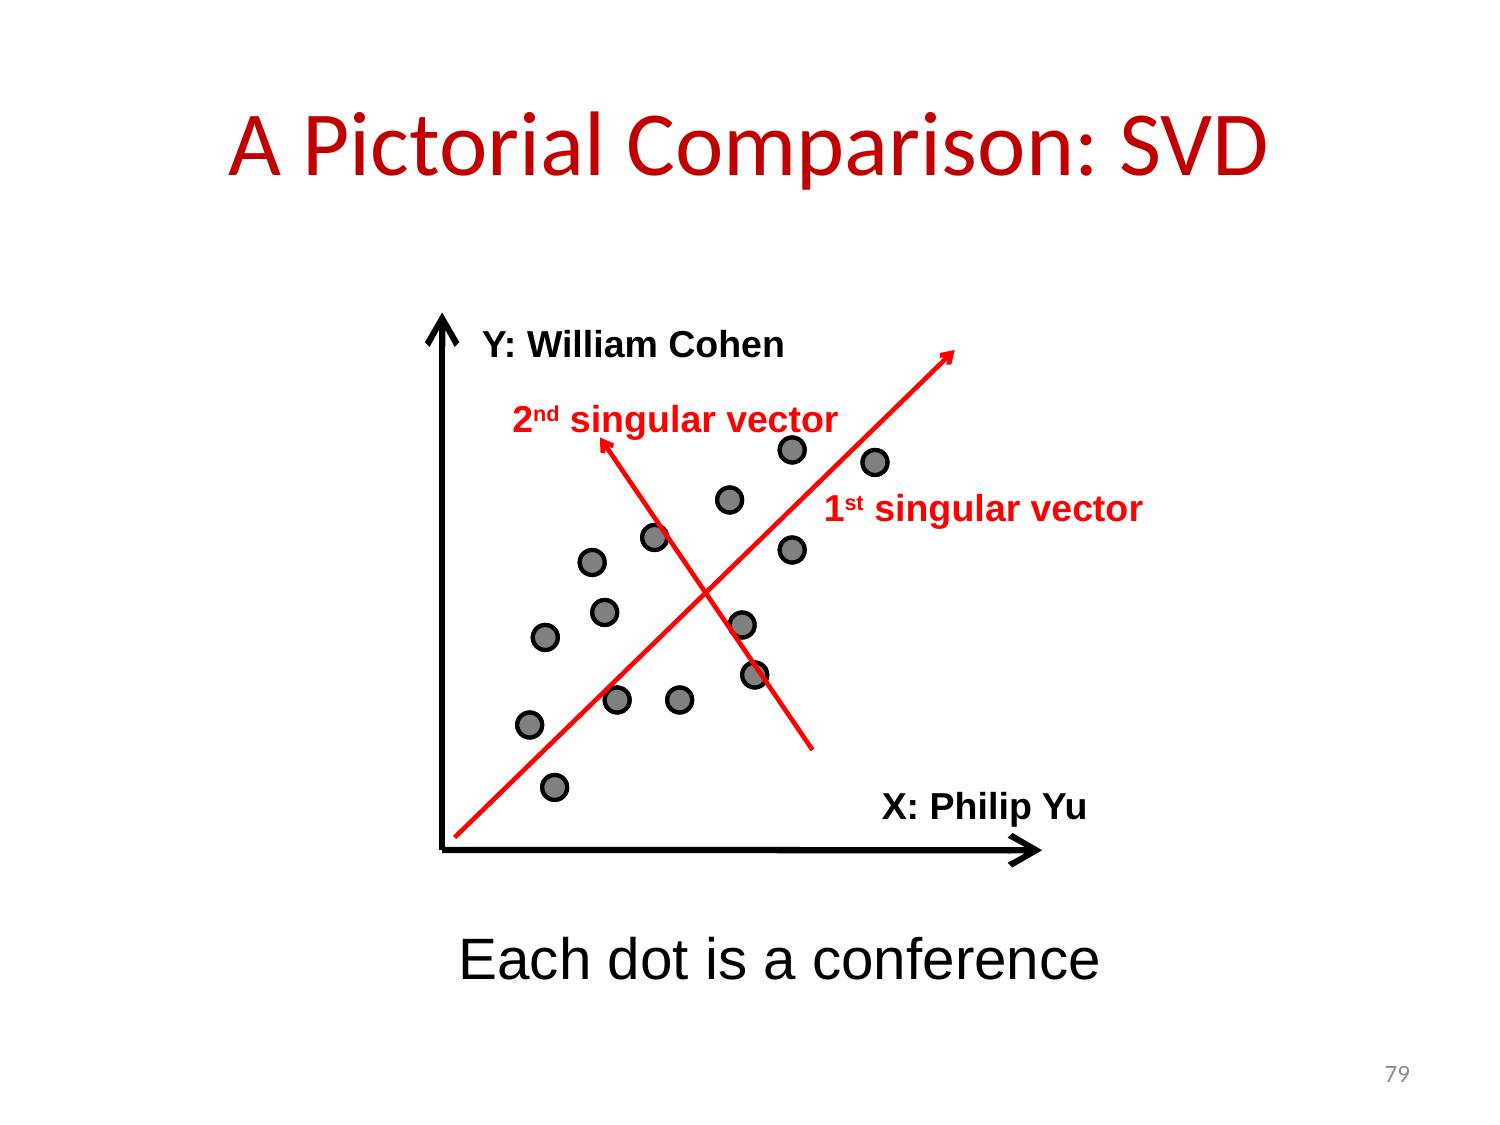

# A Pictorial Comparison: SVD
Y: William Cohen
2nd singular vector

1st singular vector

X: Philip Yu
Each dot is a conference
79